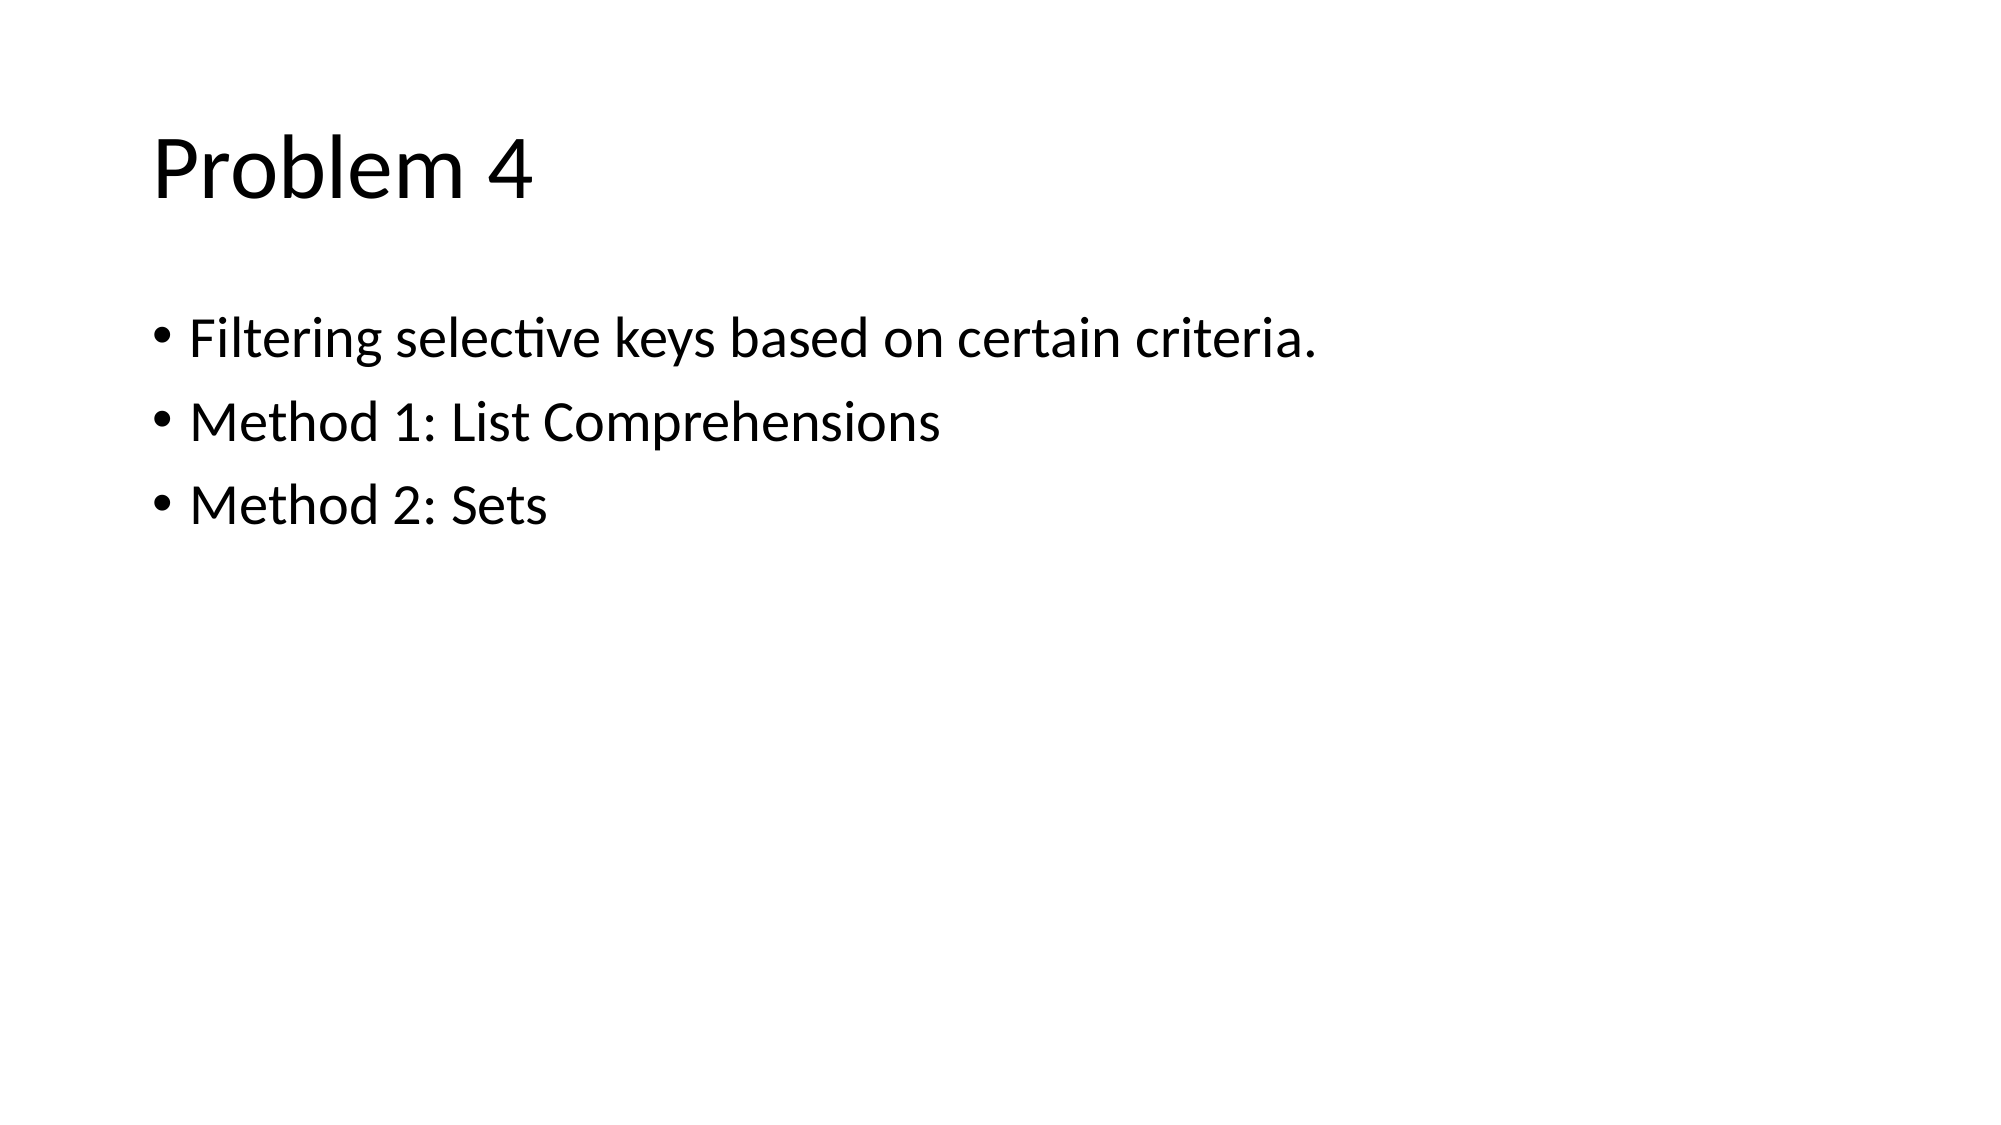

# Problem 4
Filtering selective keys based on certain criteria.
Method 1: List Comprehensions
Method 2: Sets